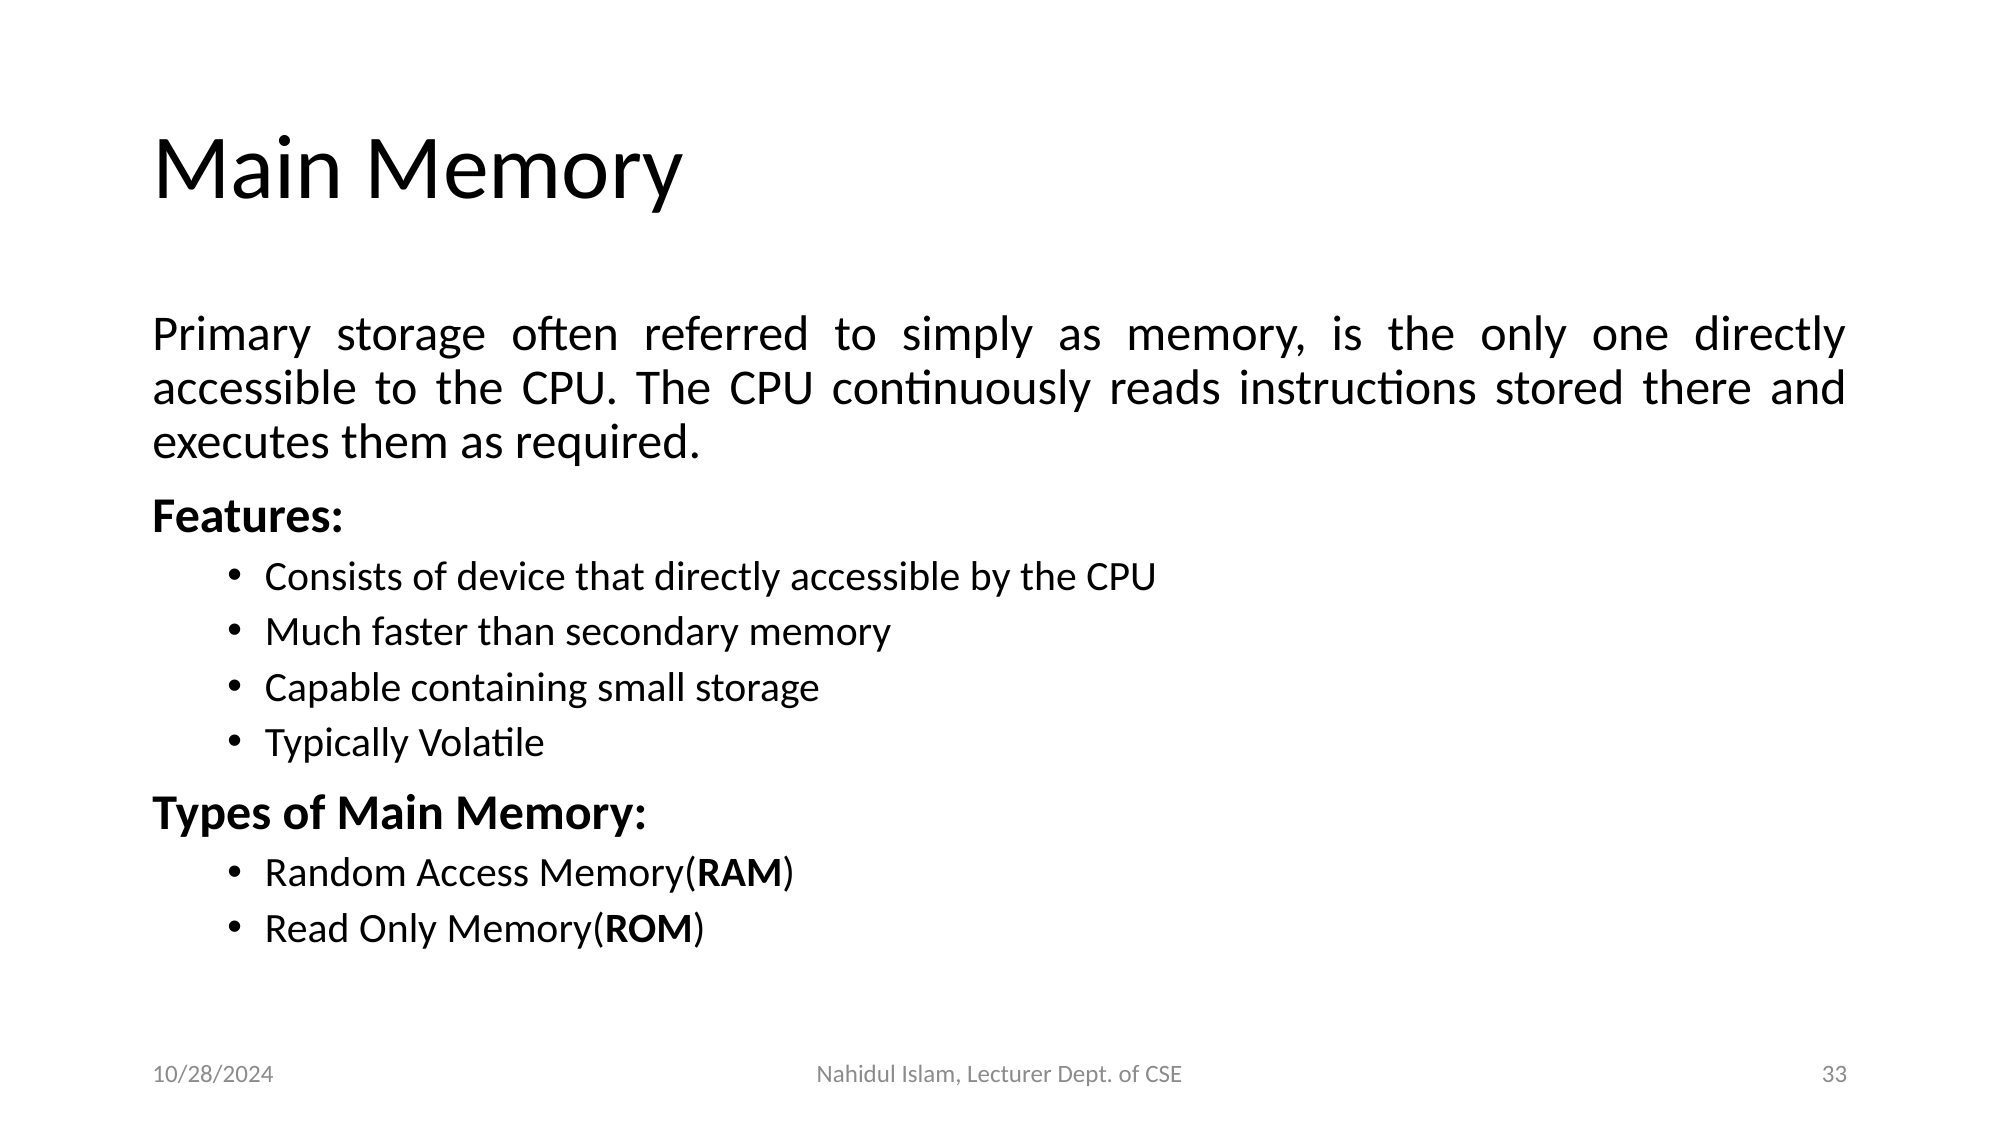

# Main Memory
Primary storage often referred to simply as memory, is the only one directly accessible to the CPU. The CPU continuously reads instructions stored there and executes them as required.
Features:
Consists of device that directly accessible by the CPU
Much faster than secondary memory
Capable containing small storage
Typically Volatile
Types of Main Memory:
Random Access Memory(RAM)
Read Only Memory(ROM)
10/28/2024
Nahidul Islam, Lecturer Dept. of CSE
33